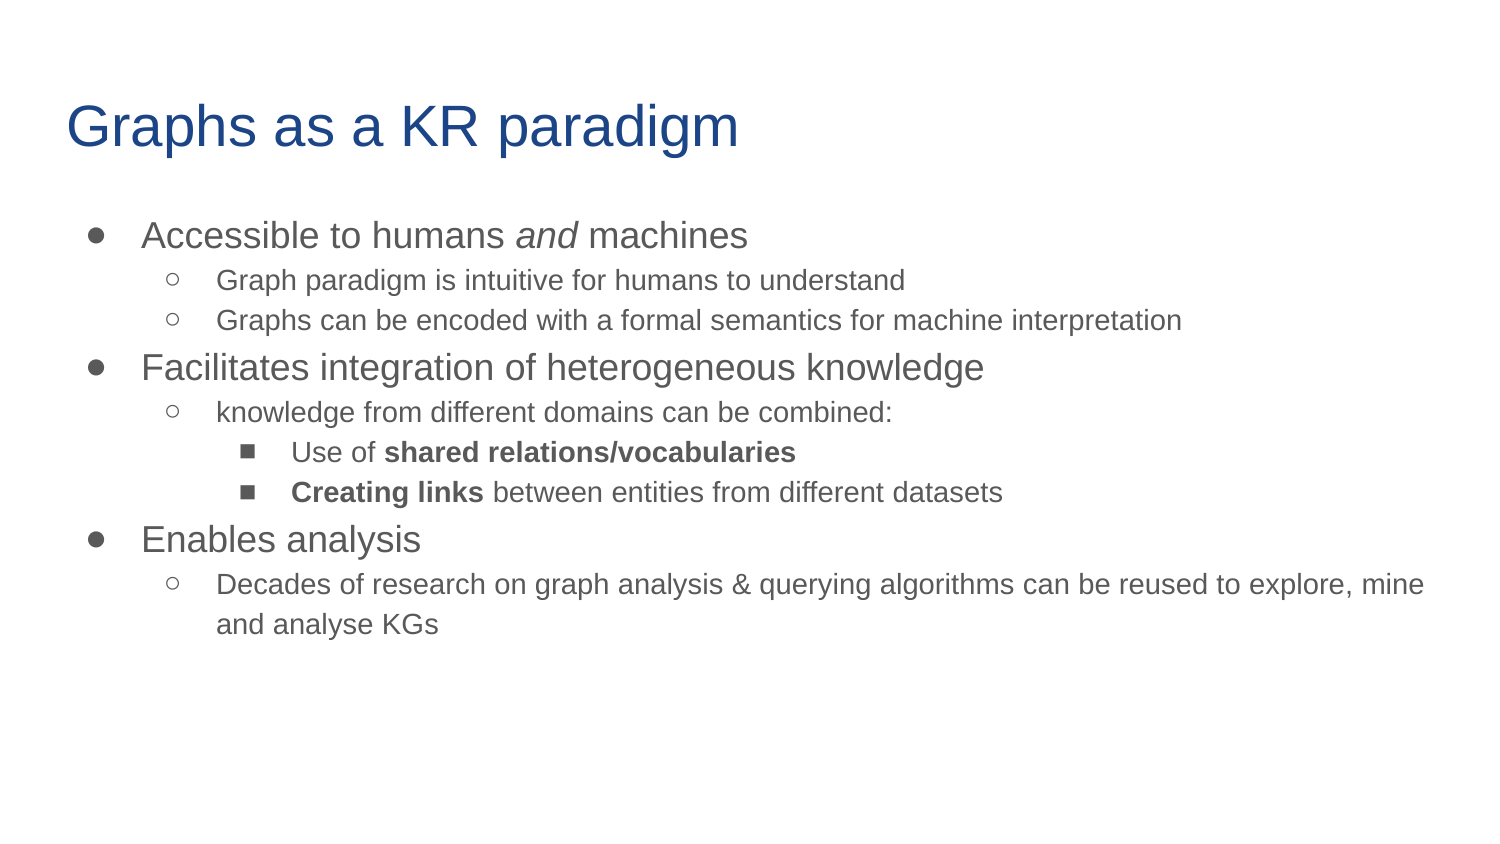

# Graphs as a KR paradigm
Accessible to humans and machines
Graph paradigm is intuitive for humans to understand
Graphs can be encoded with a formal semantics for machine interpretation
Facilitates integration of heterogeneous knowledge
knowledge from different domains can be combined:
Use of shared relations/vocabularies
Creating links between entities from different datasets
Enables analysis
Decades of research on graph analysis & querying algorithms can be reused to explore, mine and analyse KGs